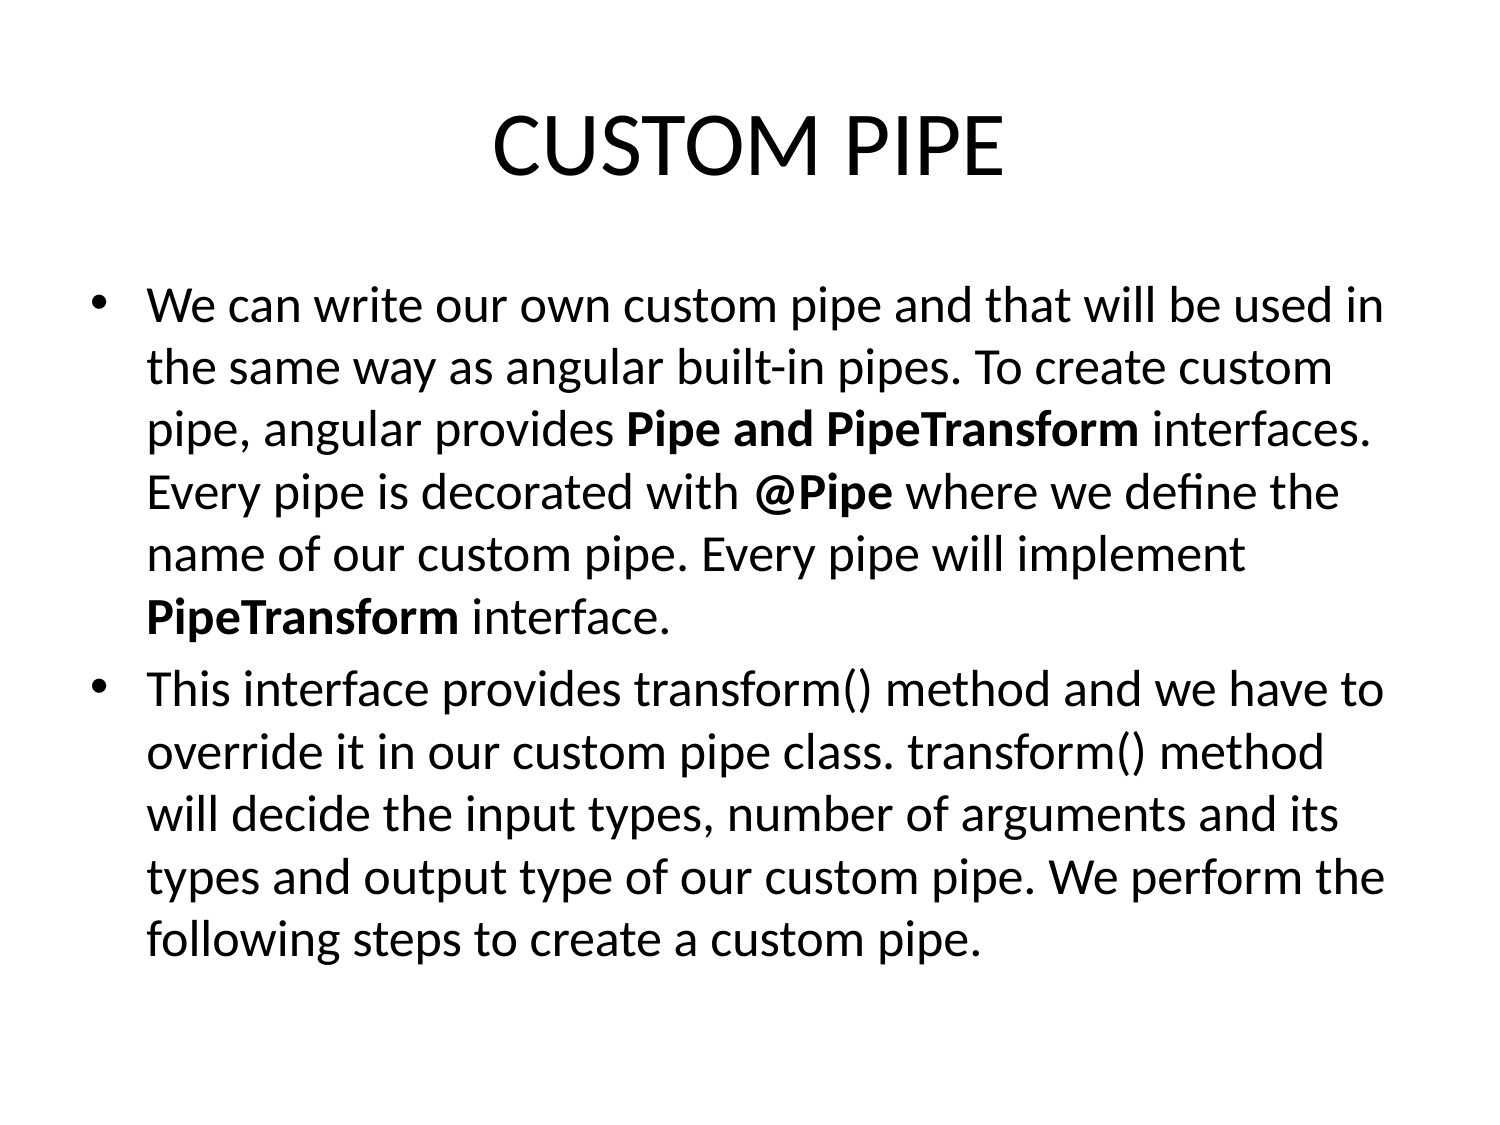

# CUSTOM PIPE
We can write our own custom pipe and that will be used in the same way as angular built-in pipes. To create custom pipe, angular provides Pipe and PipeTransform interfaces. Every pipe is decorated with @Pipe where we define the name of our custom pipe. Every pipe will implement PipeTransform interface.
This interface provides transform() method and we have to override it in our custom pipe class. transform() method will decide the input types, number of arguments and its types and output type of our custom pipe. We perform the following steps to create a custom pipe.